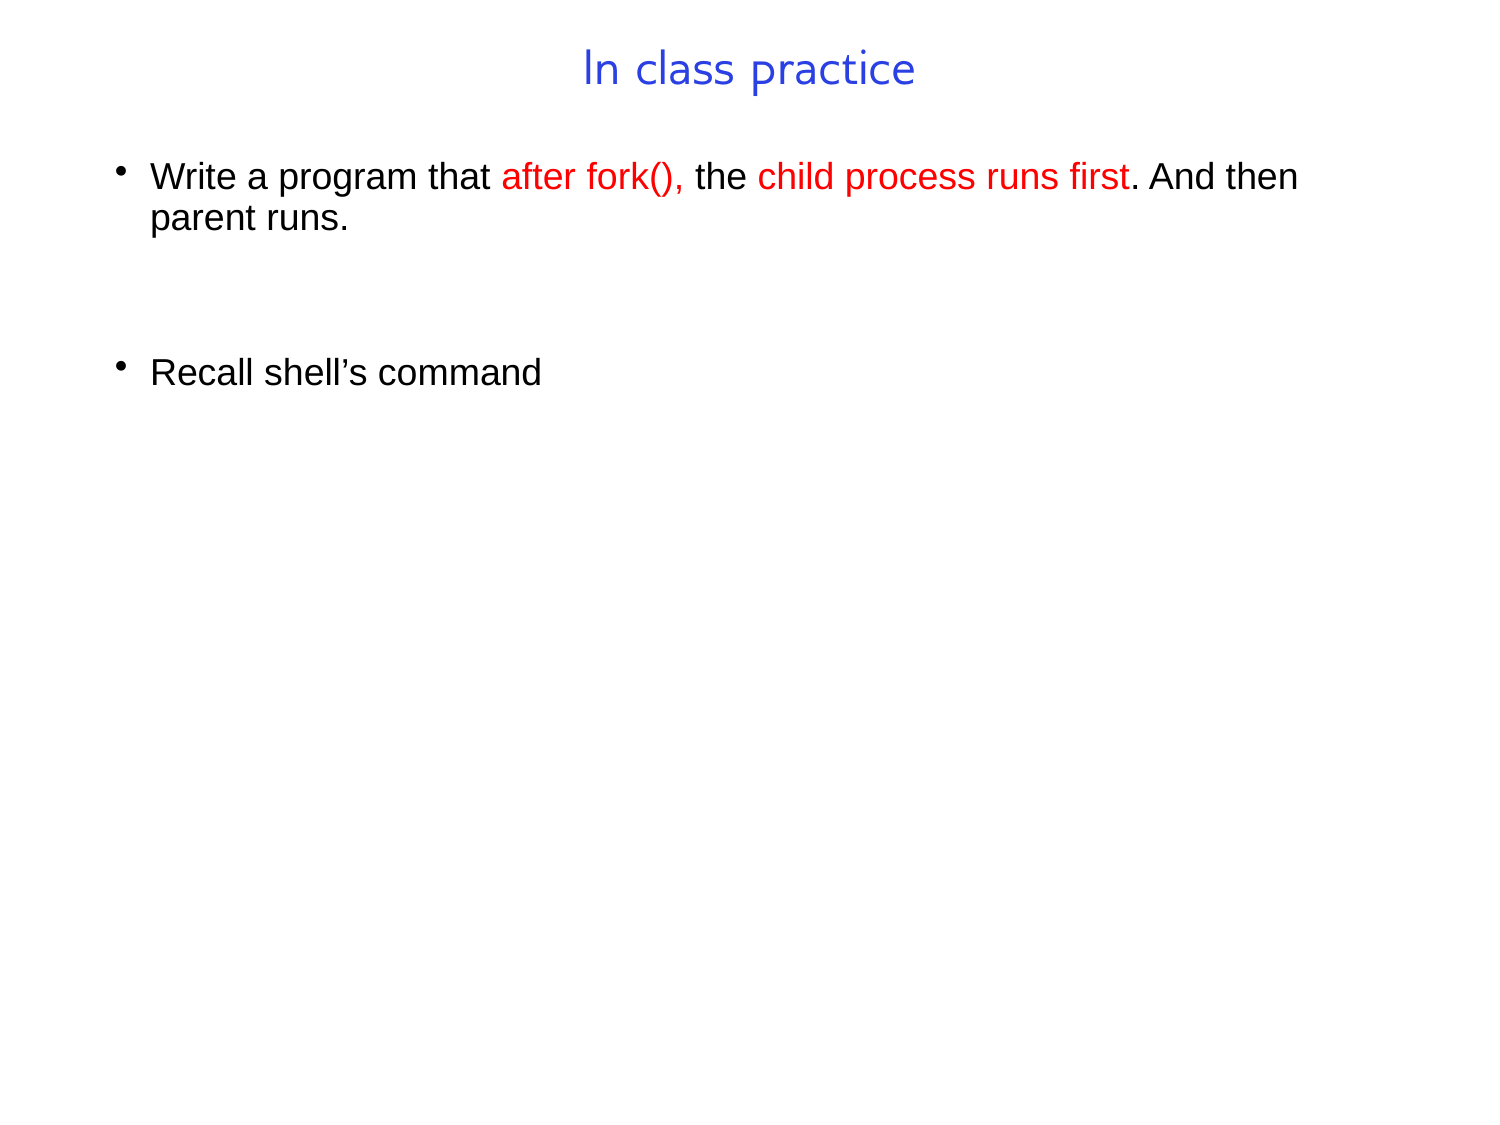

# In class practice
Write a program that after fork(), the child process runs first. And then parent runs.

Recall shell’s command